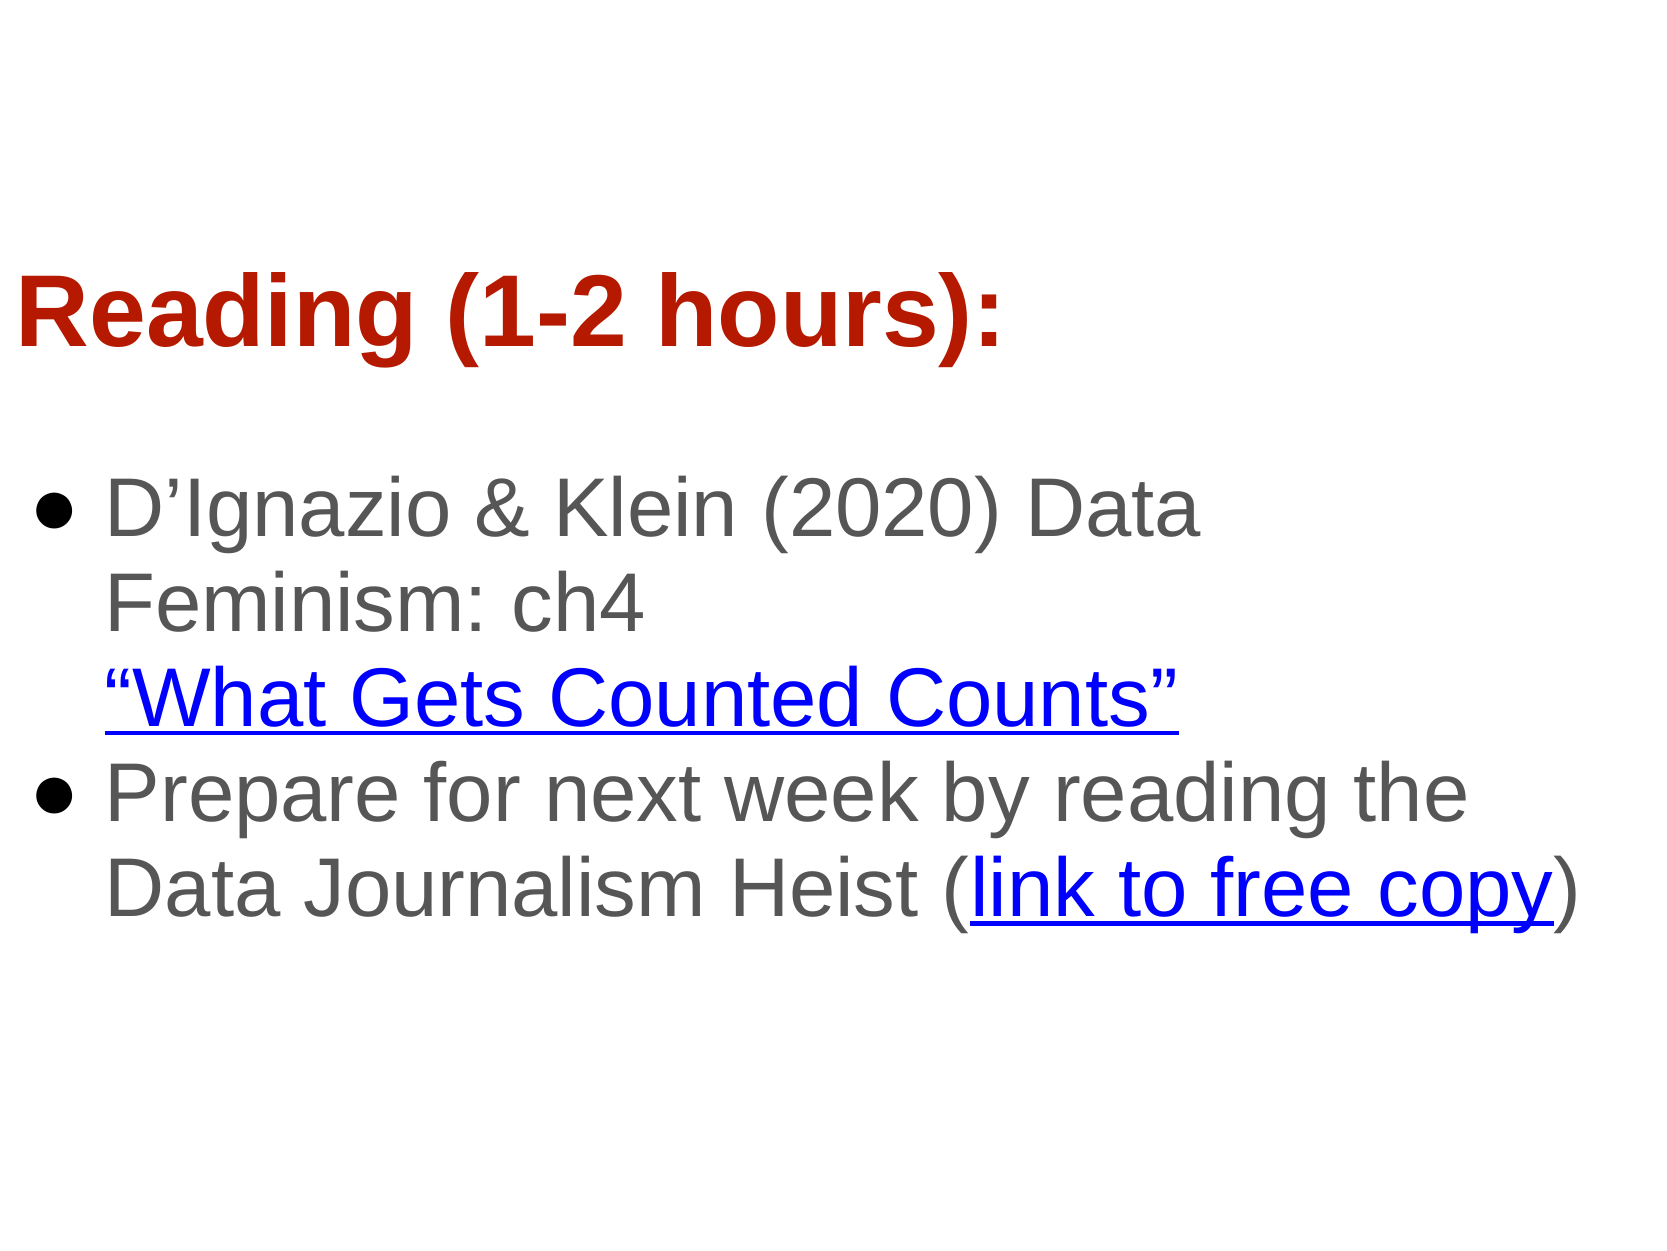

Reading (1-2 hours):
D’Ignazio & Klein (2020) Data Feminism: ch4 “What Gets Counted Counts”
Prepare for next week by reading the Data Journalism Heist (link to free copy)